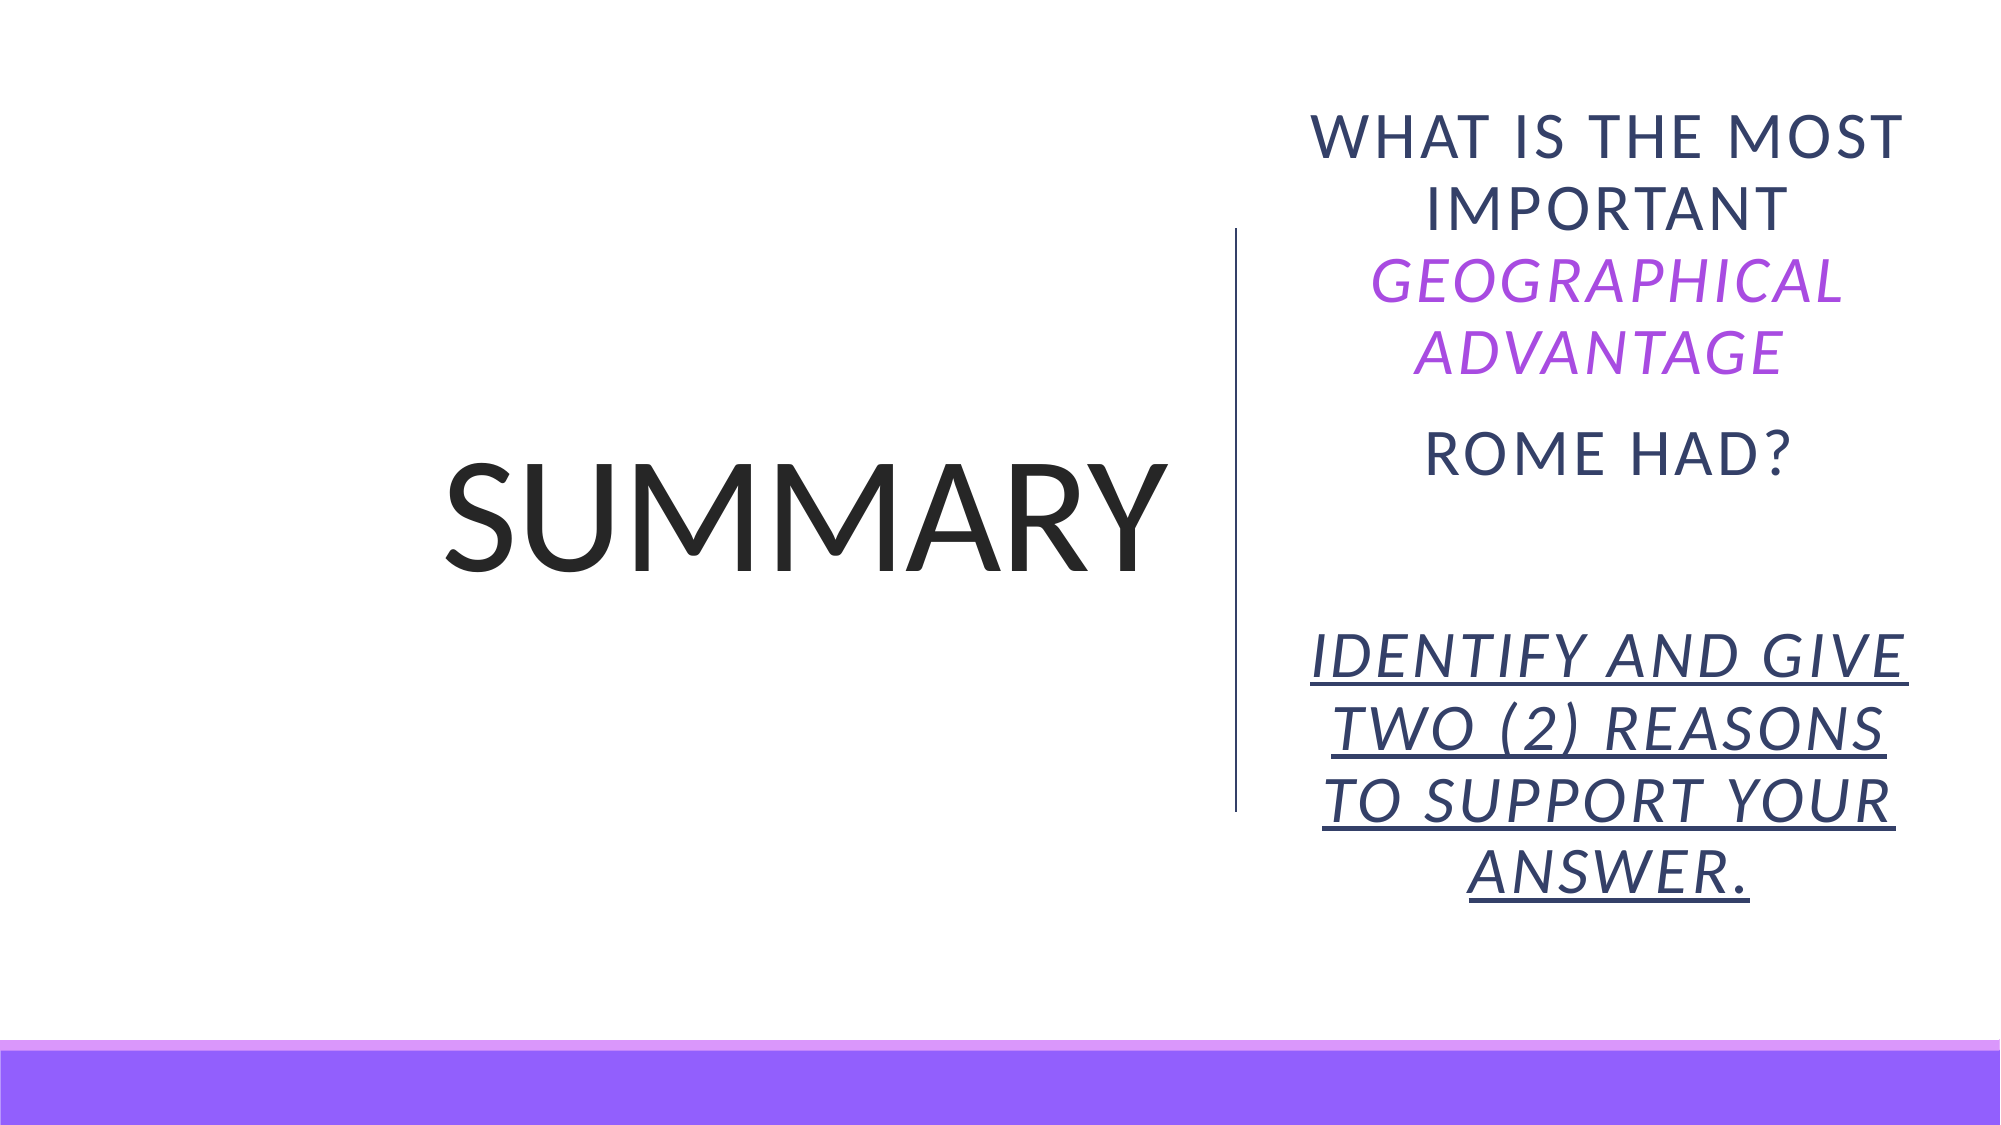

What is the most important geographical advantage
rome had?

IDENTIFY and give two (2) reasons to support your answer.
# SUMMARY